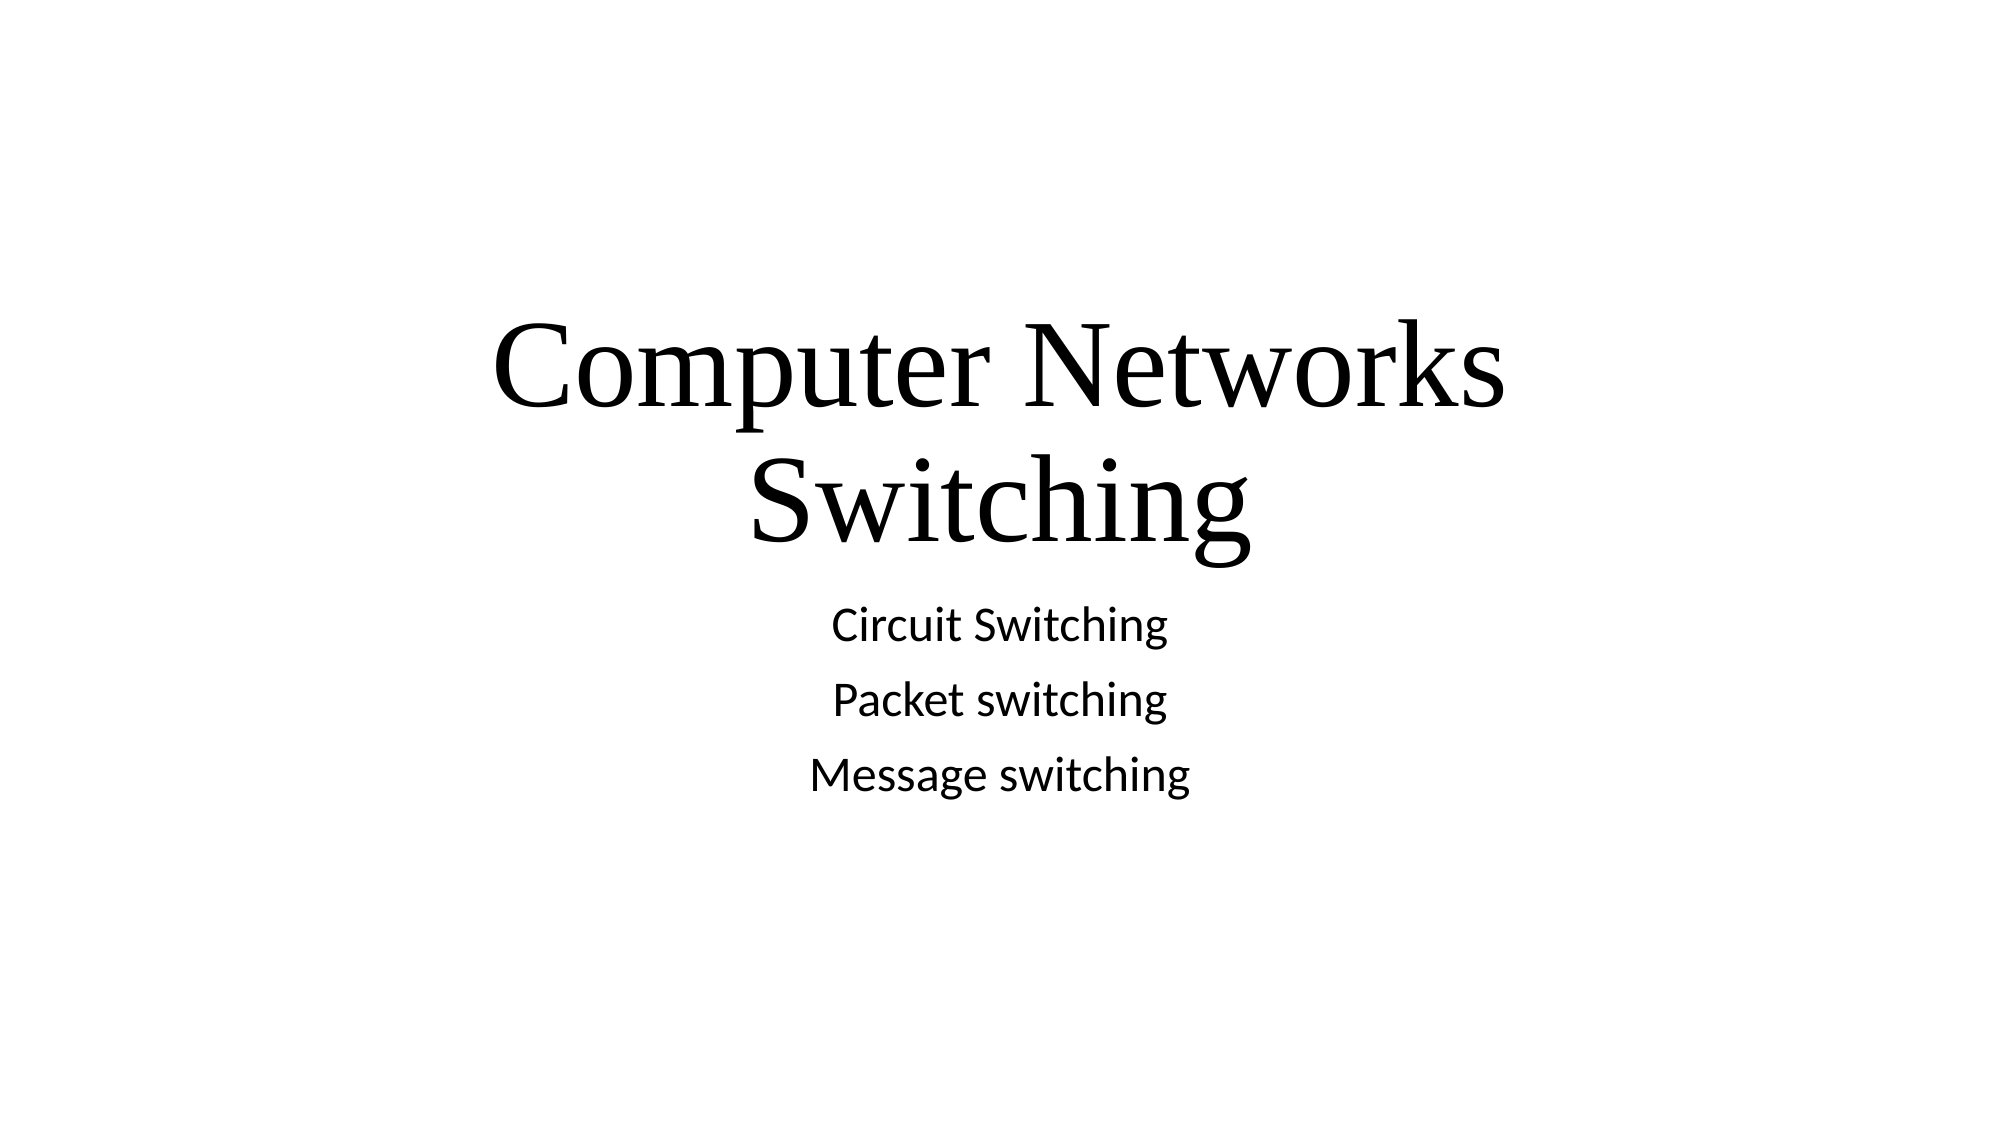

# Computer Networks Switching
Circuit Switching
Packet switching
Message switching